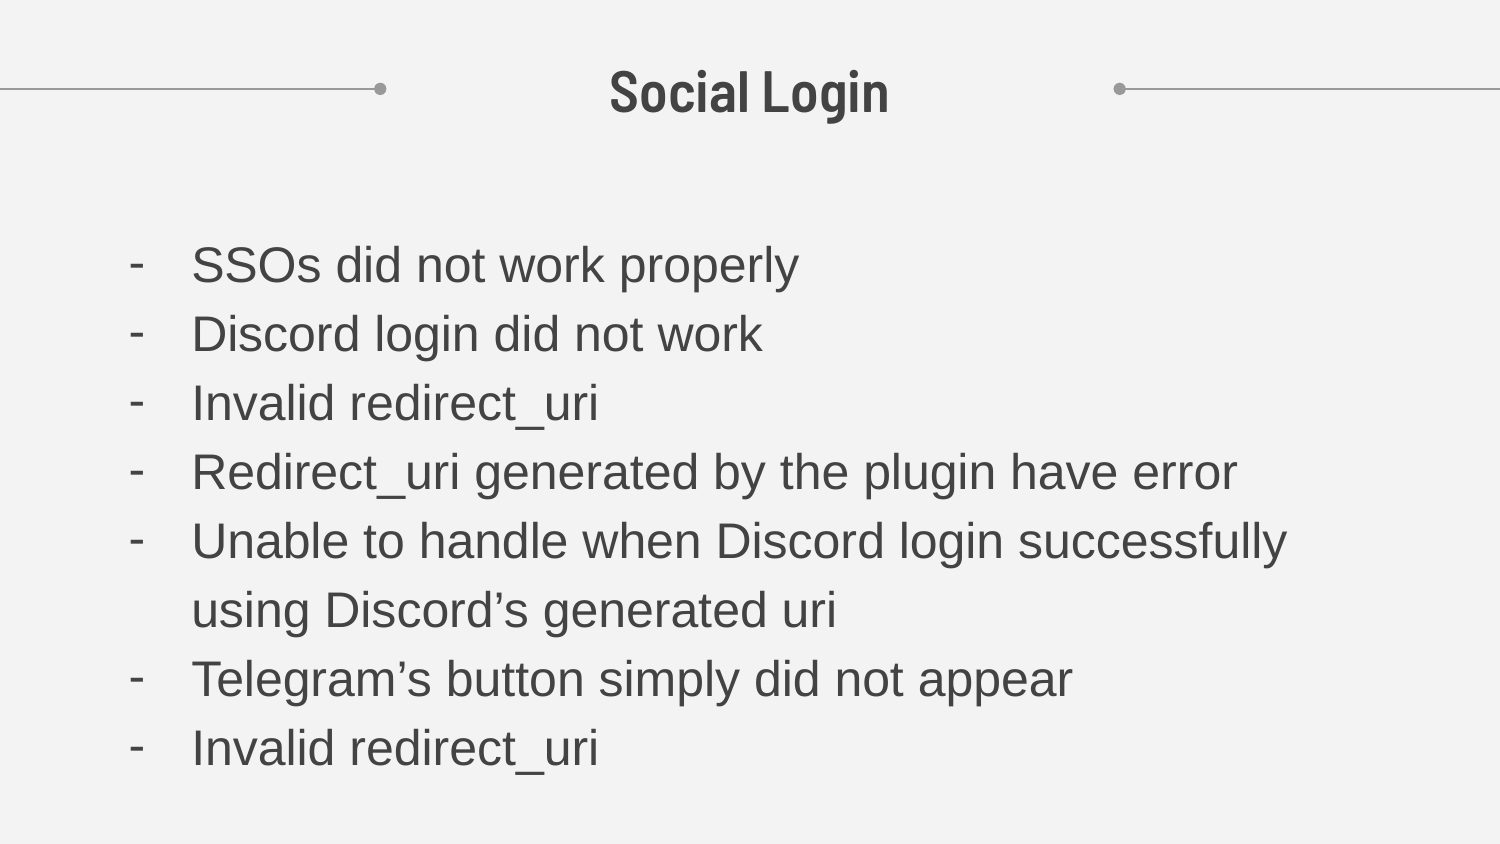

# Social Login
SSOs did not work properly
Discord login did not work
Invalid redirect_uri
Redirect_uri generated by the plugin have error
Unable to handle when Discord login successfully using Discord’s generated uri
Telegram’s button simply did not appear
Invalid redirect_uri